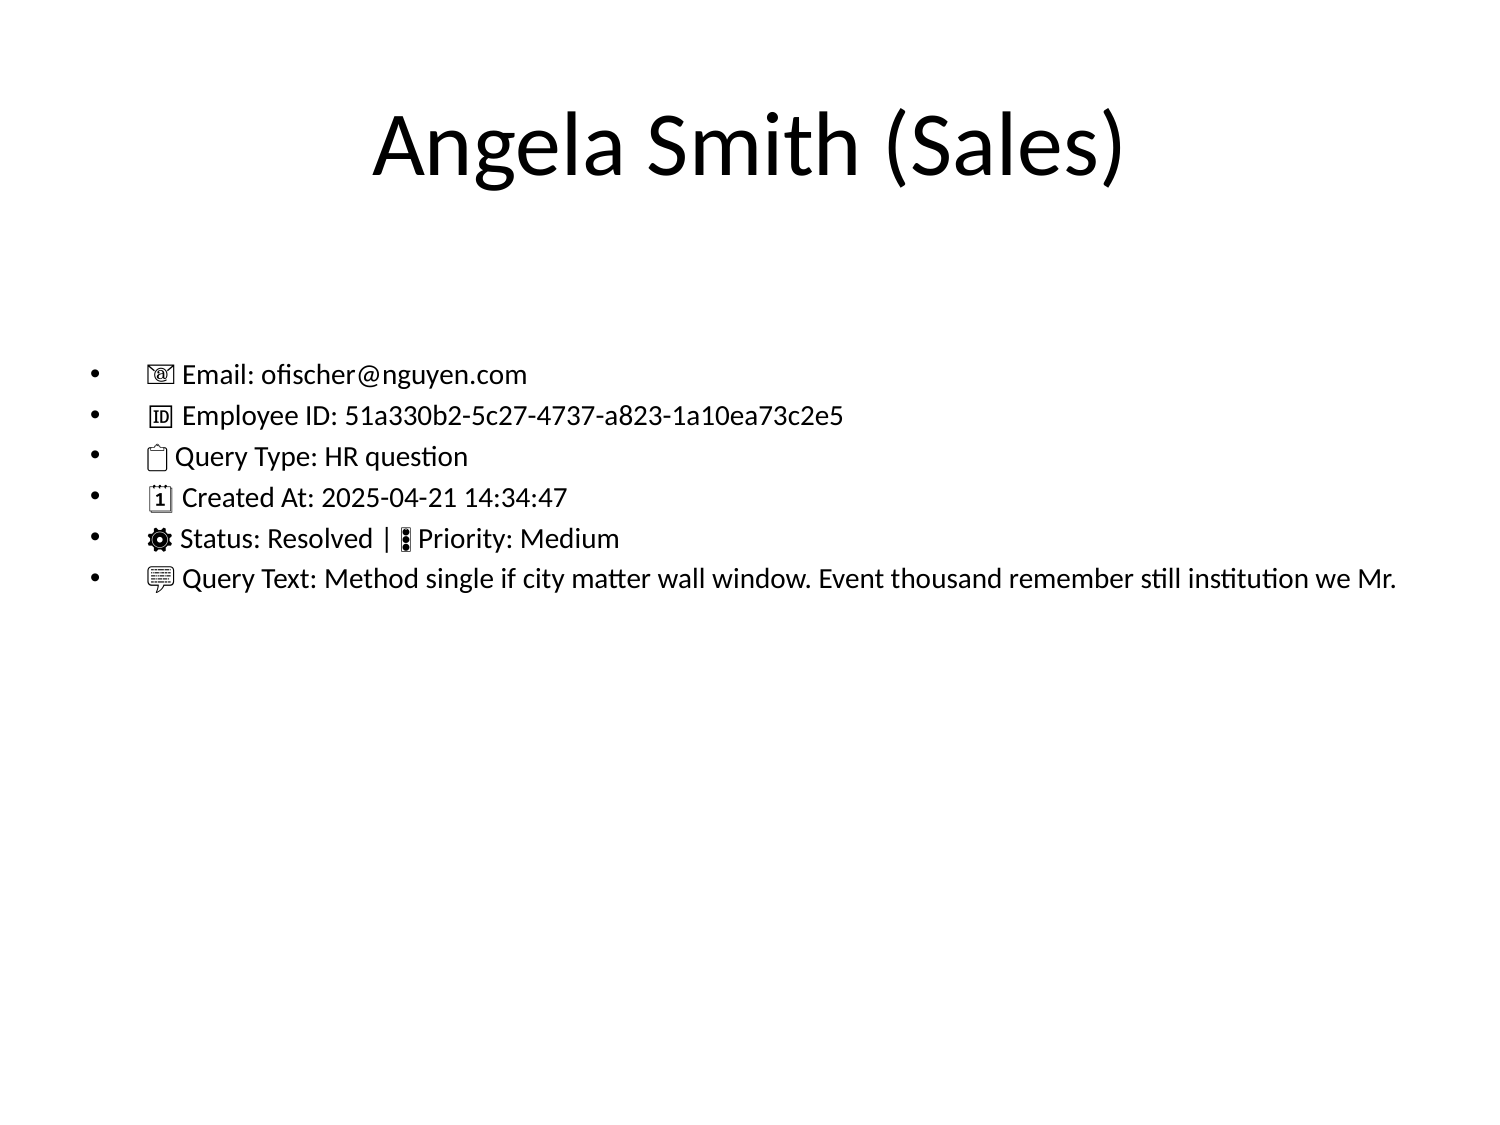

# Angela Smith (Sales)

📧 Email: ofischer@nguyen.com
🆔 Employee ID: 51a330b2-5c27-4737-a823-1a10ea73c2e5
📋 Query Type: HR question
🗓 Created At: 2025-04-21 14:34:47
⚙ Status: Resolved | 🚦 Priority: Medium
💬 Query Text: Method single if city matter wall window. Event thousand remember still institution we Mr.